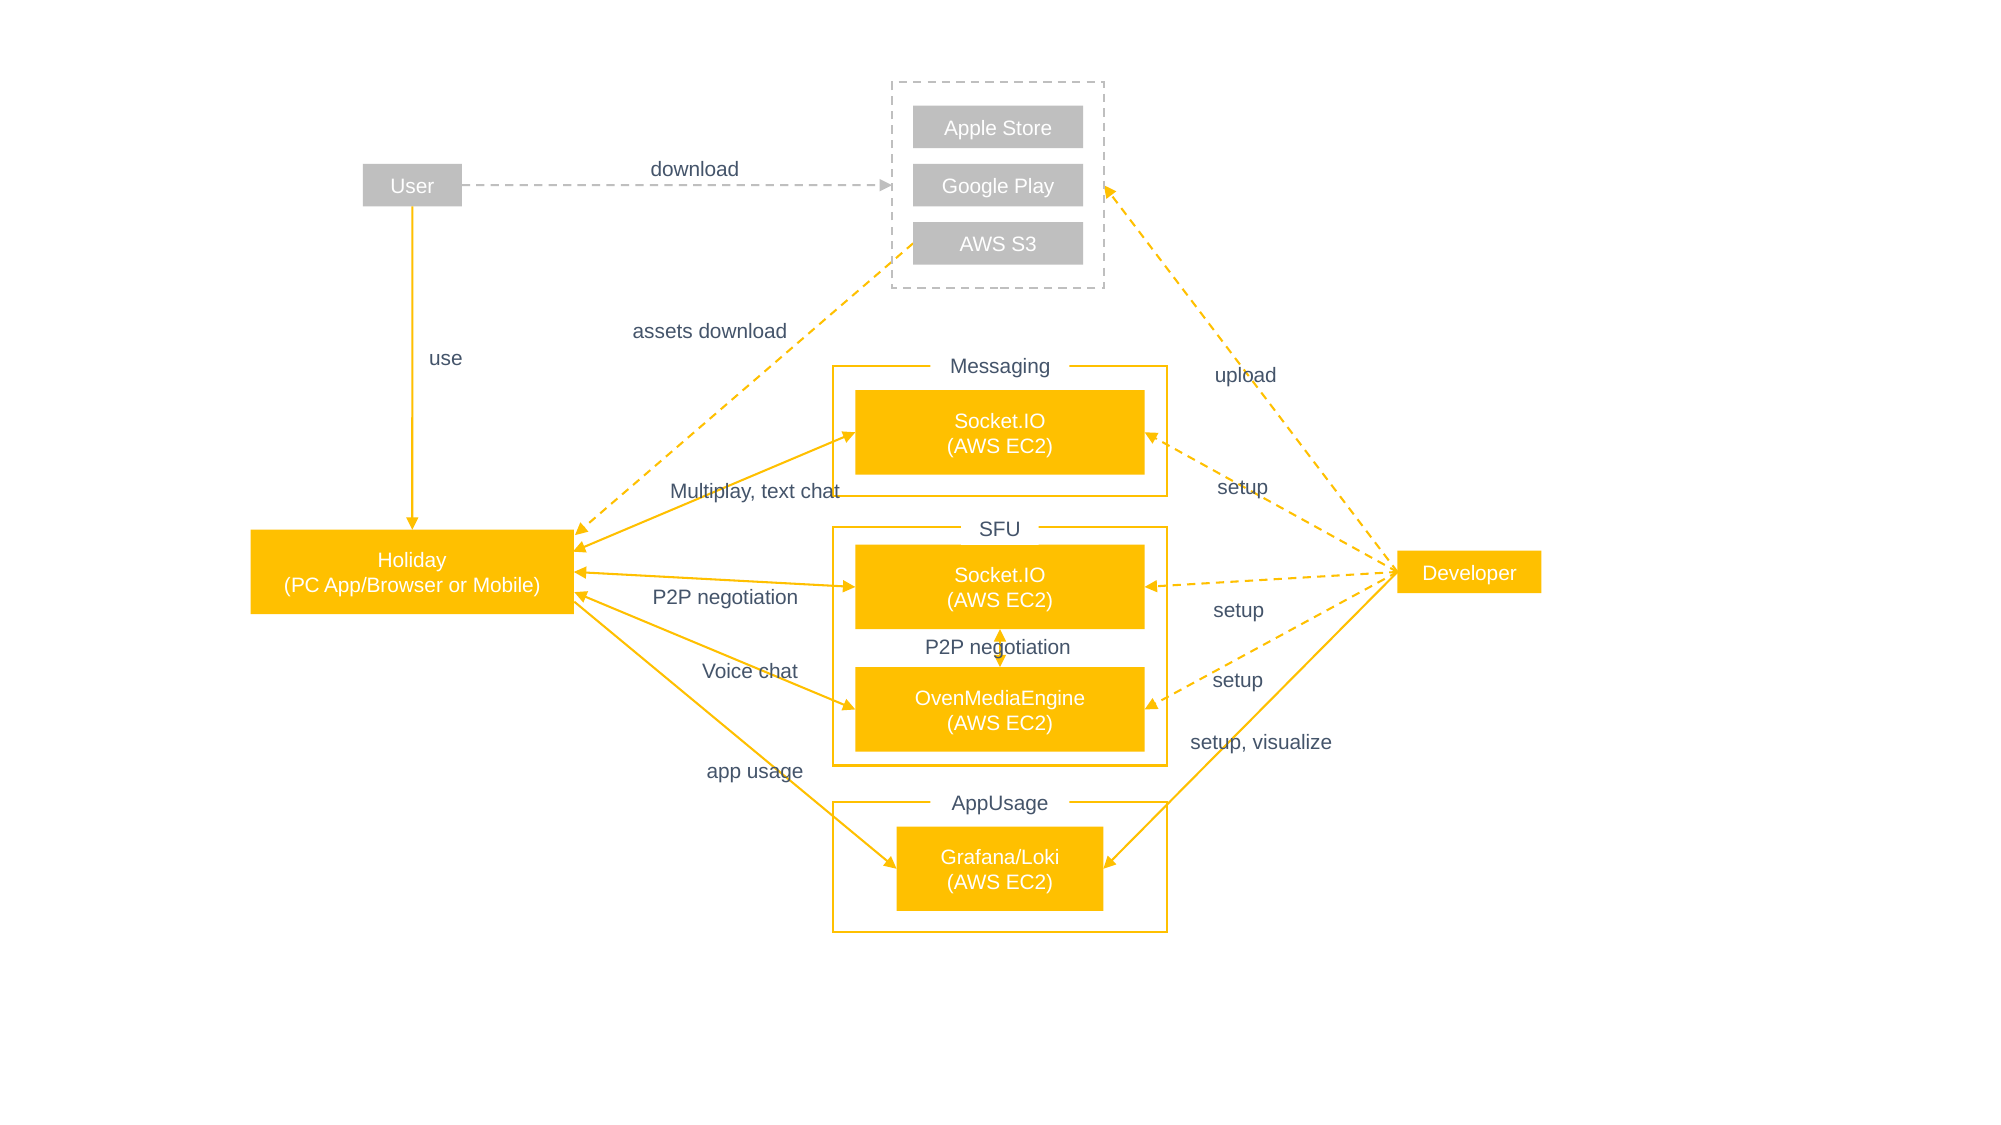

Apple Store
download
User
Google Play
AWS S3
assets download
use
Messaging

upload
Socket.IO
(AWS EC2)
Multiplay, text chat
setup
SFU

Holiday
(PC App/Browser or Mobile)
Socket.IO
(AWS EC2)
Developer
P2P negotiation
setup
P2P negotiation
Voice chat
setup
OvenMediaEngine
(AWS EC2)
setup, visualize
app usage
AppUsage

Grafana/Loki
(AWS EC2)